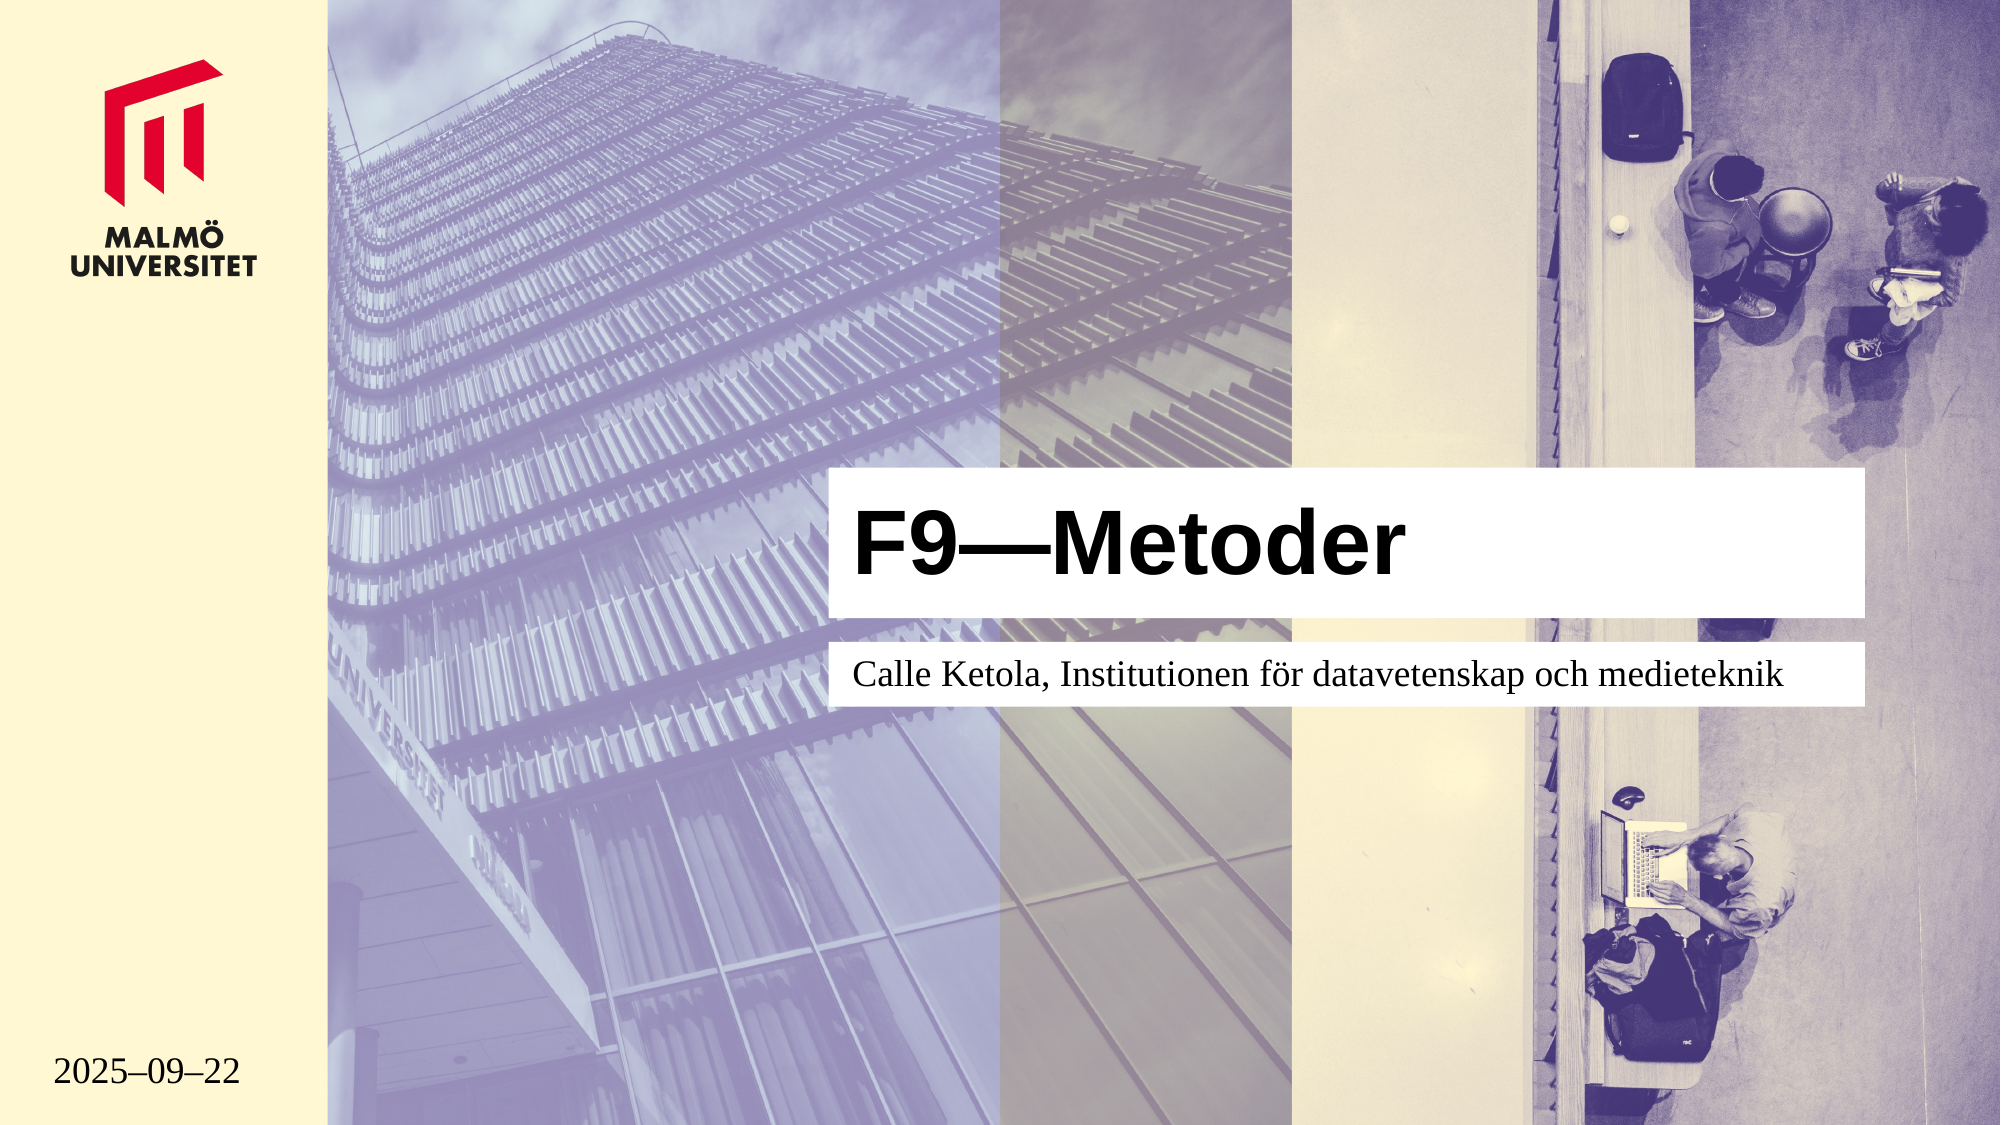

# F9—Metoder
Calle Ketola, Institutionen för datavetenskap och medieteknik
2025–09–22